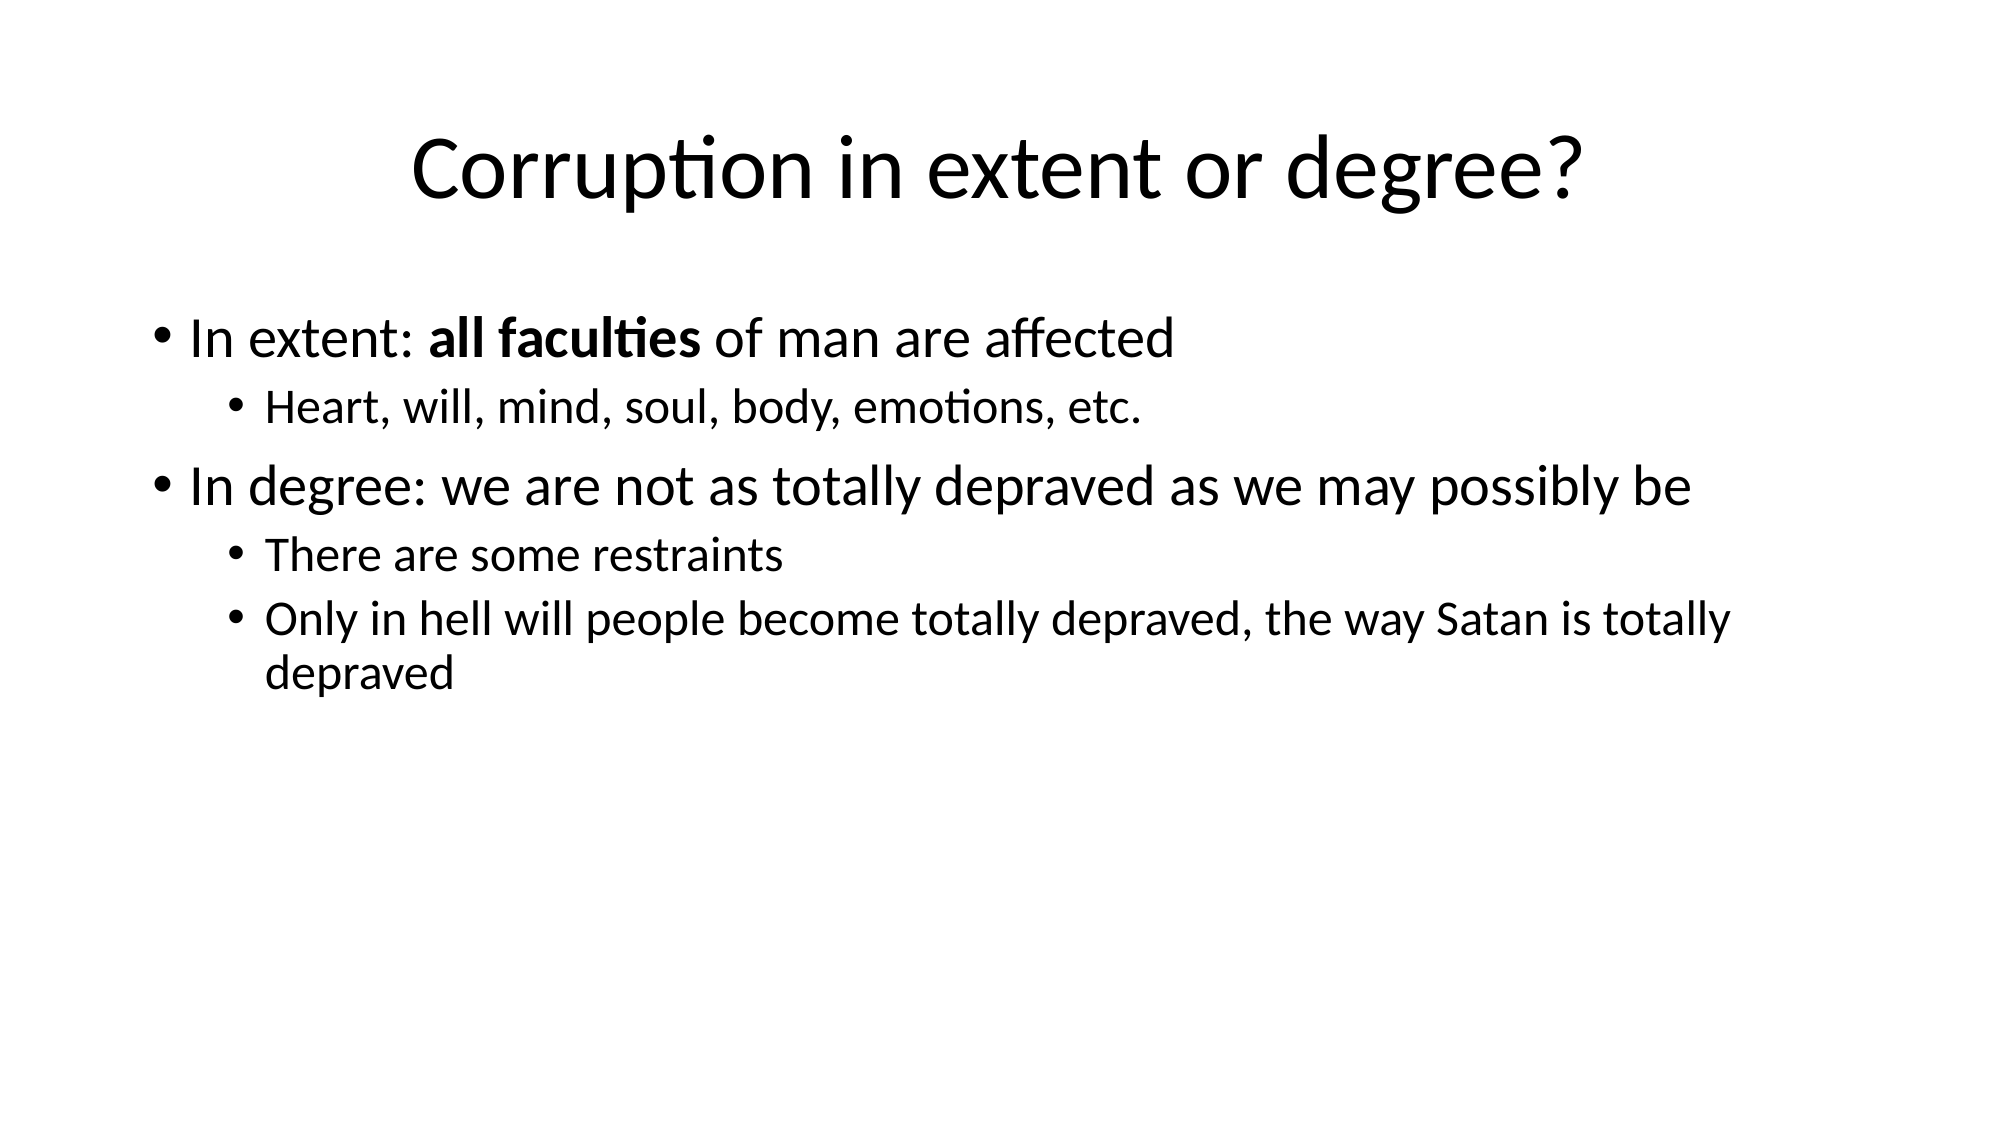

# Corruption in extent or degree?
In extent: all faculties of man are affected
Heart, will, mind, soul, body, emotions, etc.
In degree: we are not as totally depraved as we may possibly be
There are some restraints
Only in hell will people become totally depraved, the way Satan is totally depraved